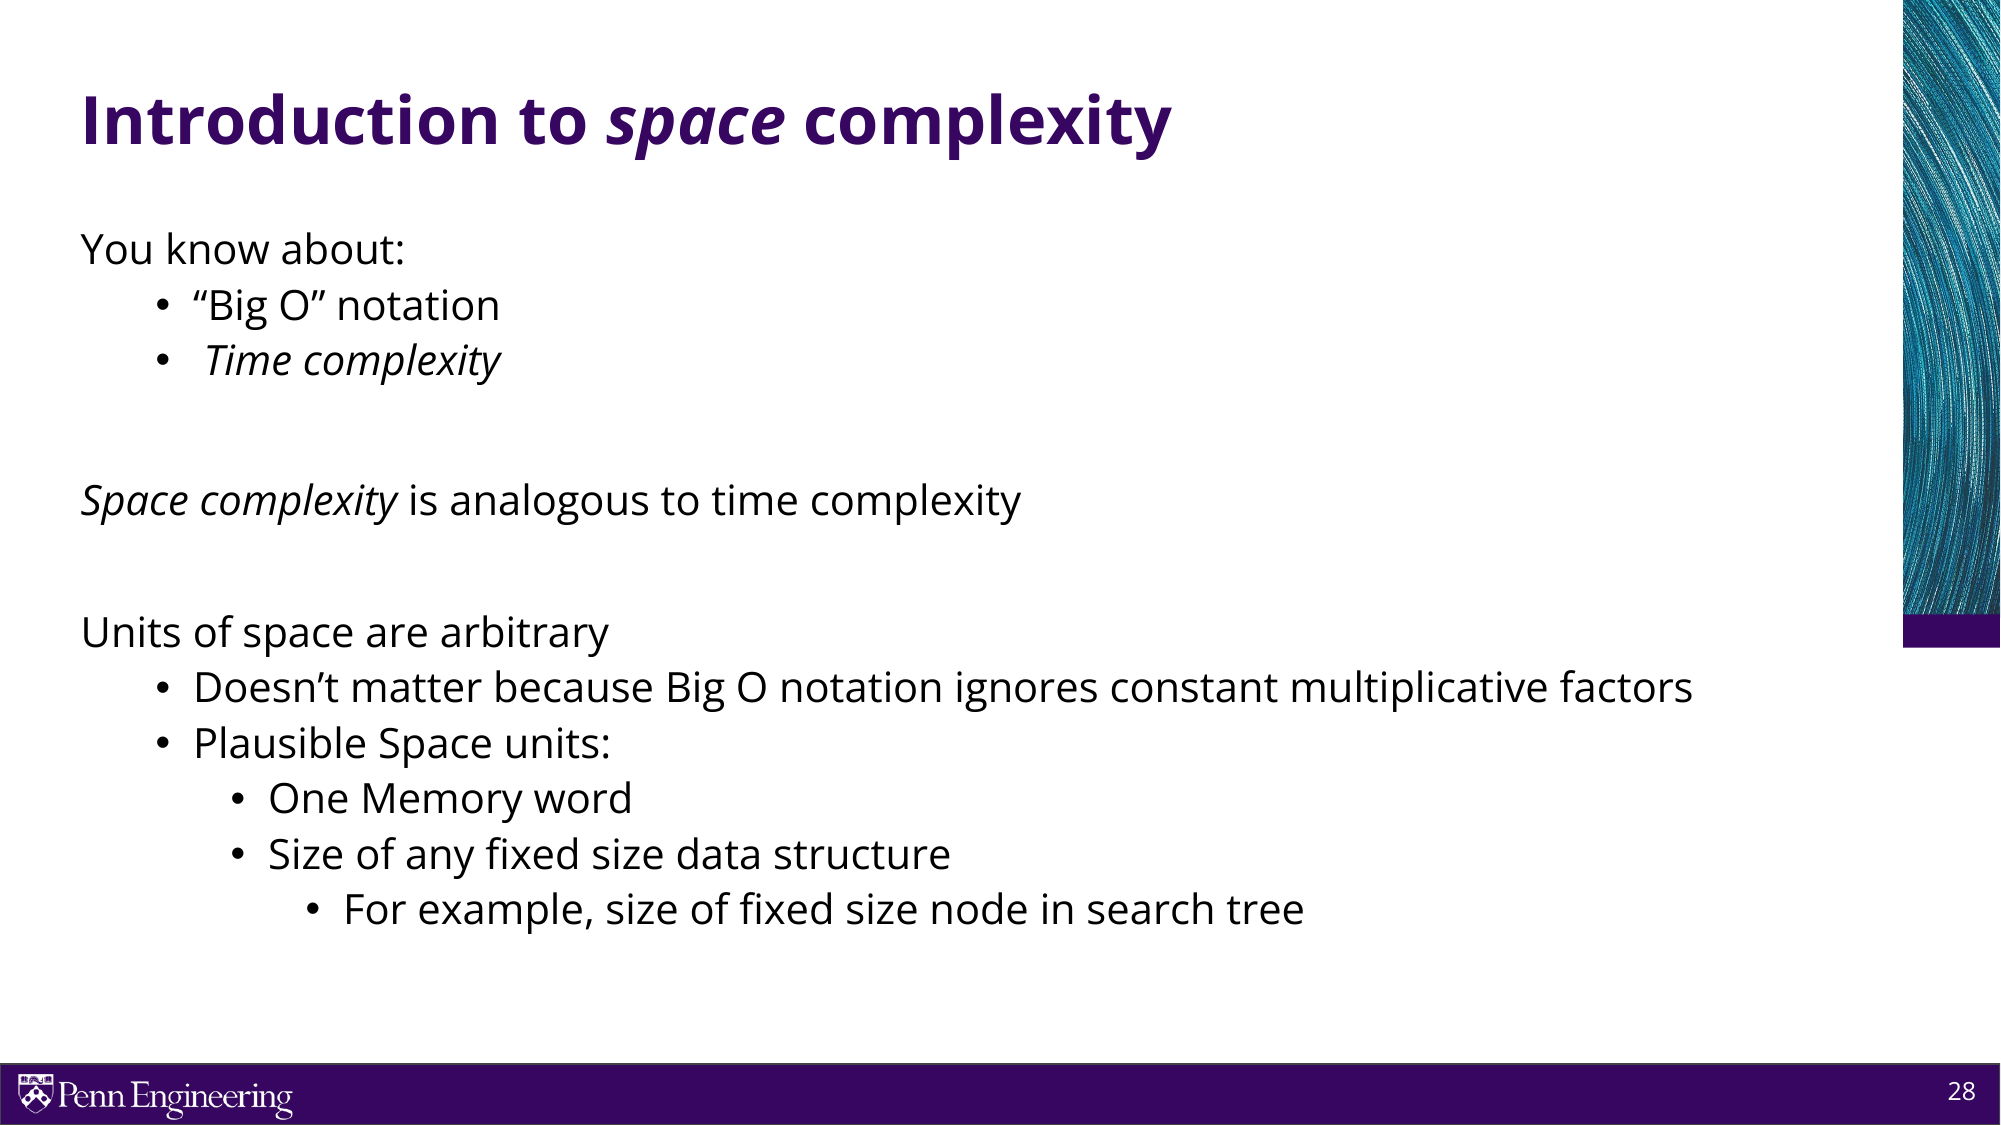

# Introduction to space complexity
You know about:
“Big O” notation
 Time complexity

Space complexity is analogous to time complexity

Units of space are arbitrary
Doesn’t matter because Big O notation ignores constant multiplicative factors
Plausible Space units:
One Memory word
Size of any fixed size data structure
For example, size of fixed size node in search tree
28